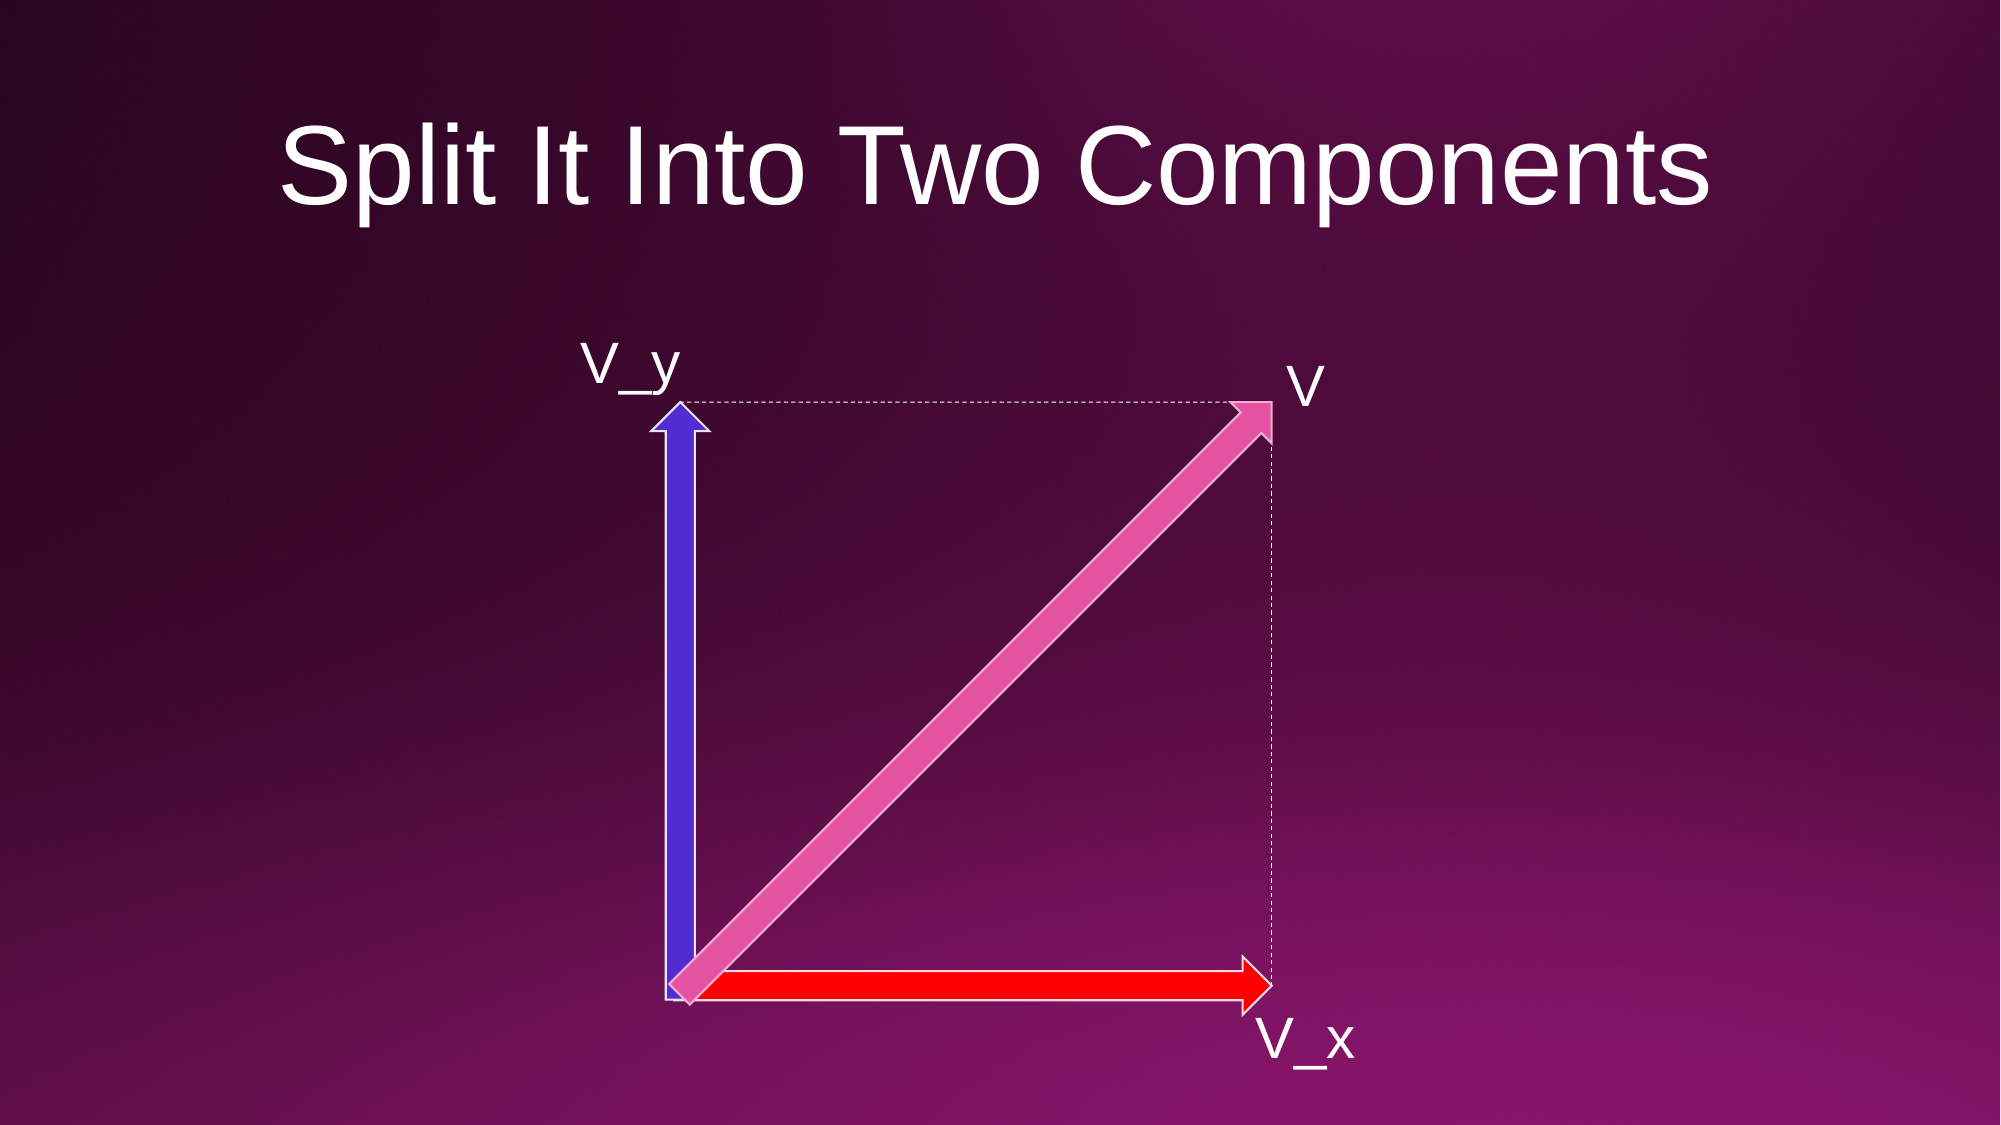

# Split It Into Two Components
V_y
V

V_x